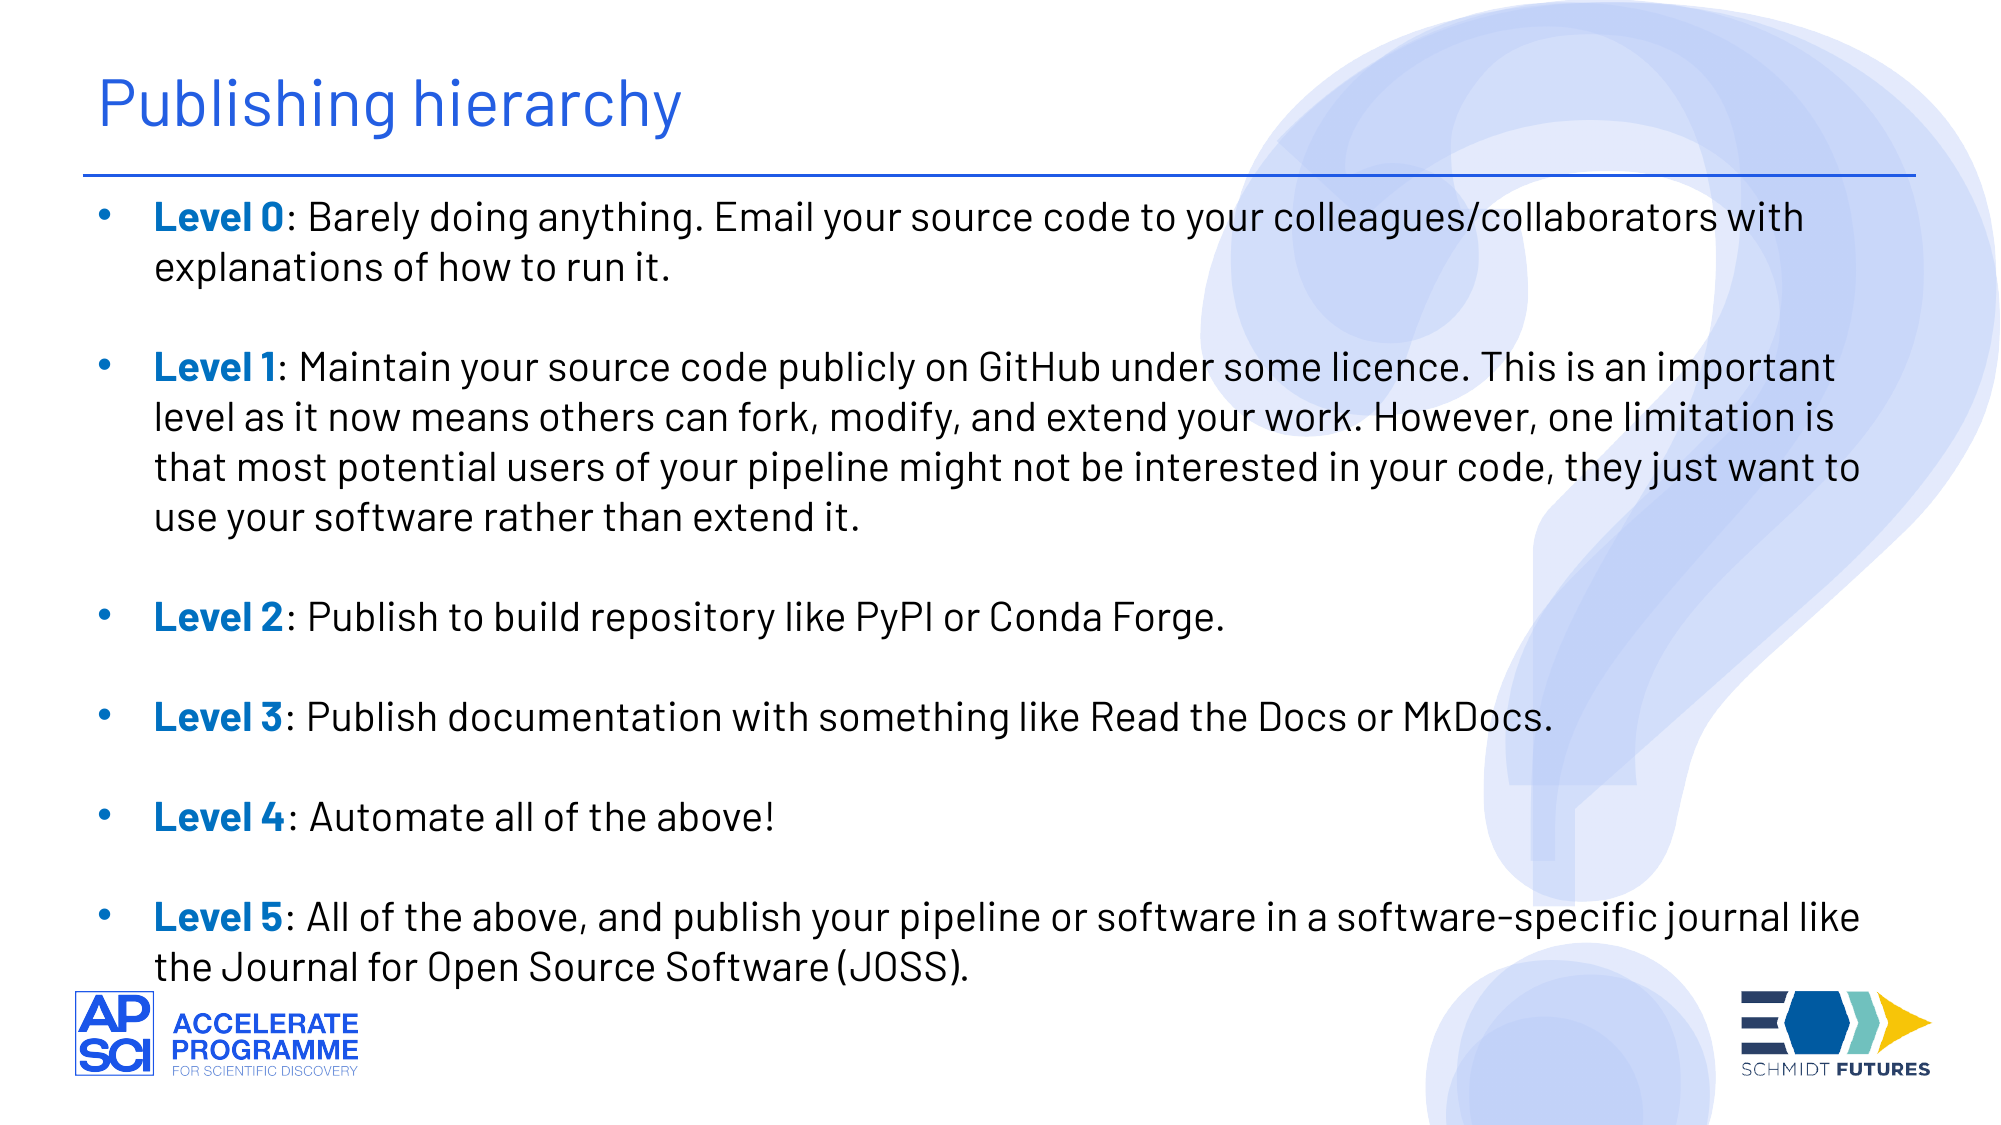

Publishing hierarchy

Level 0: Barely doing anything. Email your source code to your colleagues/collaborators with explanations of how to run it.

Level 1: Maintain your source code publicly on GitHub under some licence. This is an important level as it now means others can fork, modify, and extend your work. However, one limitation is that most potential users of your pipeline might not be interested in your code, they just want to use your software rather than extend it.

Level 2: Publish to build repository like PyPI or Conda Forge.

Level 3: Publish documentation with something like Read the Docs or MkDocs.

Level 4: Automate all of the above!

Level 5: All of the above, and publish your pipeline or software in a software-specific journal like the Journal for Open Source Software (JOSS).